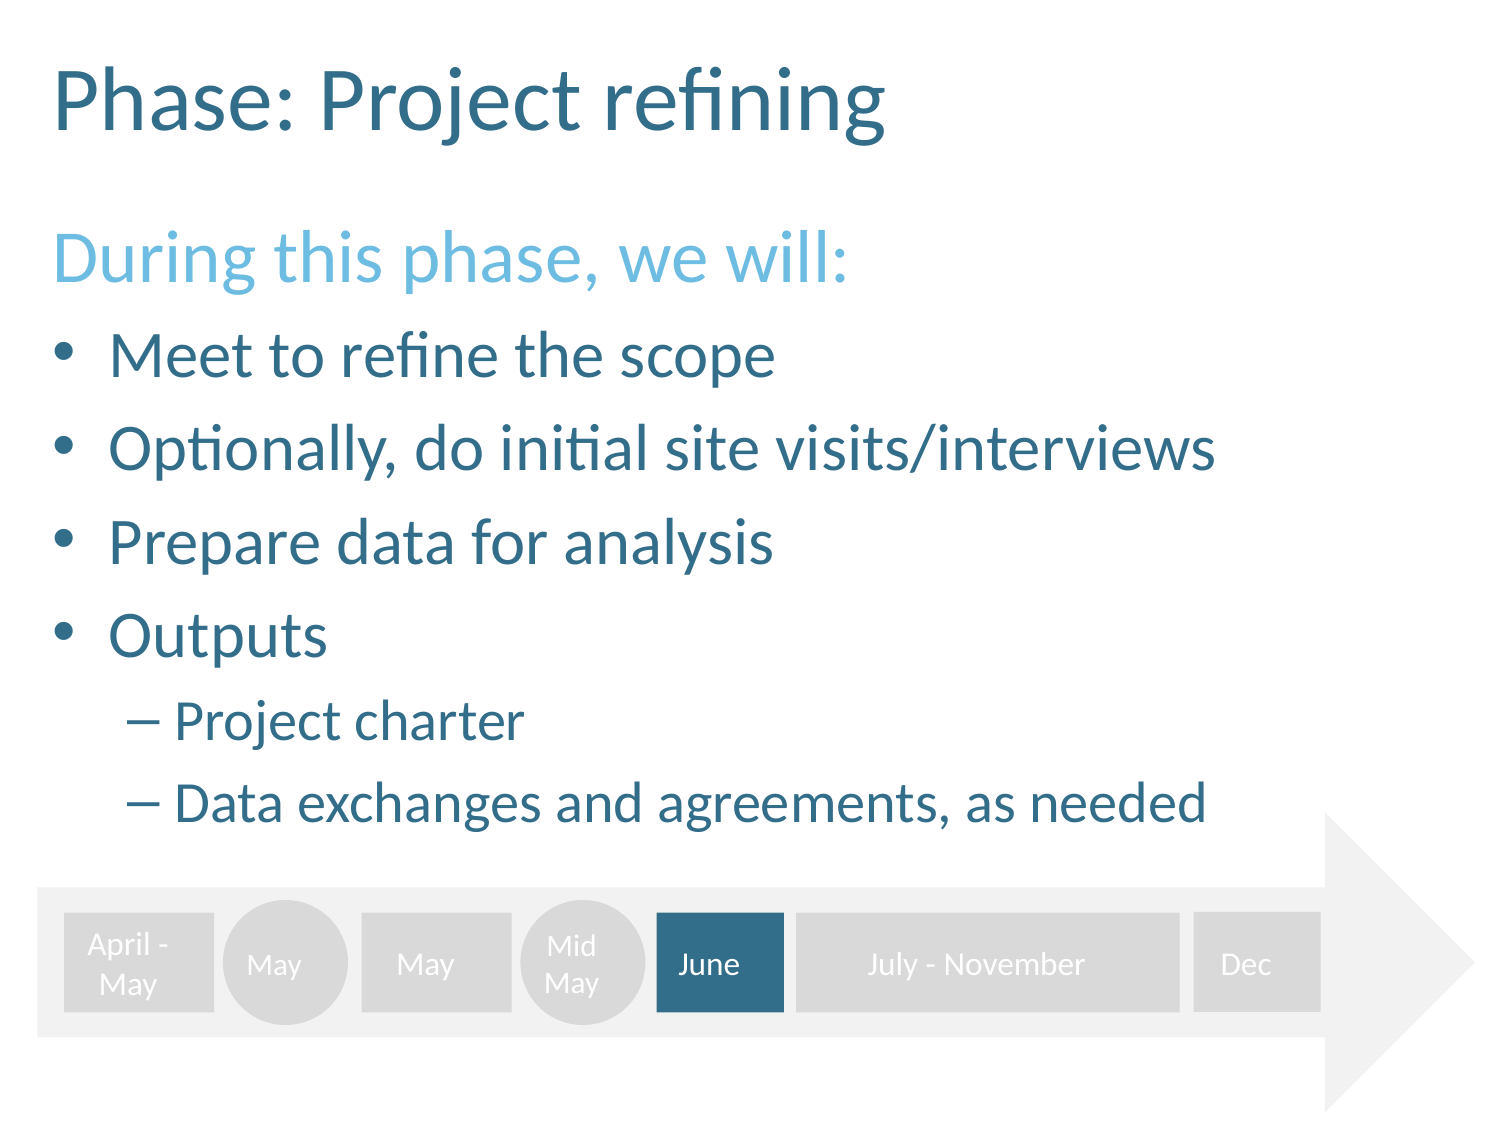

# Phase: Project refining
During this phase, we will:
Meet to refine the scope
Optionally, do initial site visits/interviews
Prepare data for analysis
Outputs
Project charter
Data exchanges and agreements, as needed

May

MidMay

Dec

April - May

May

June

July - November